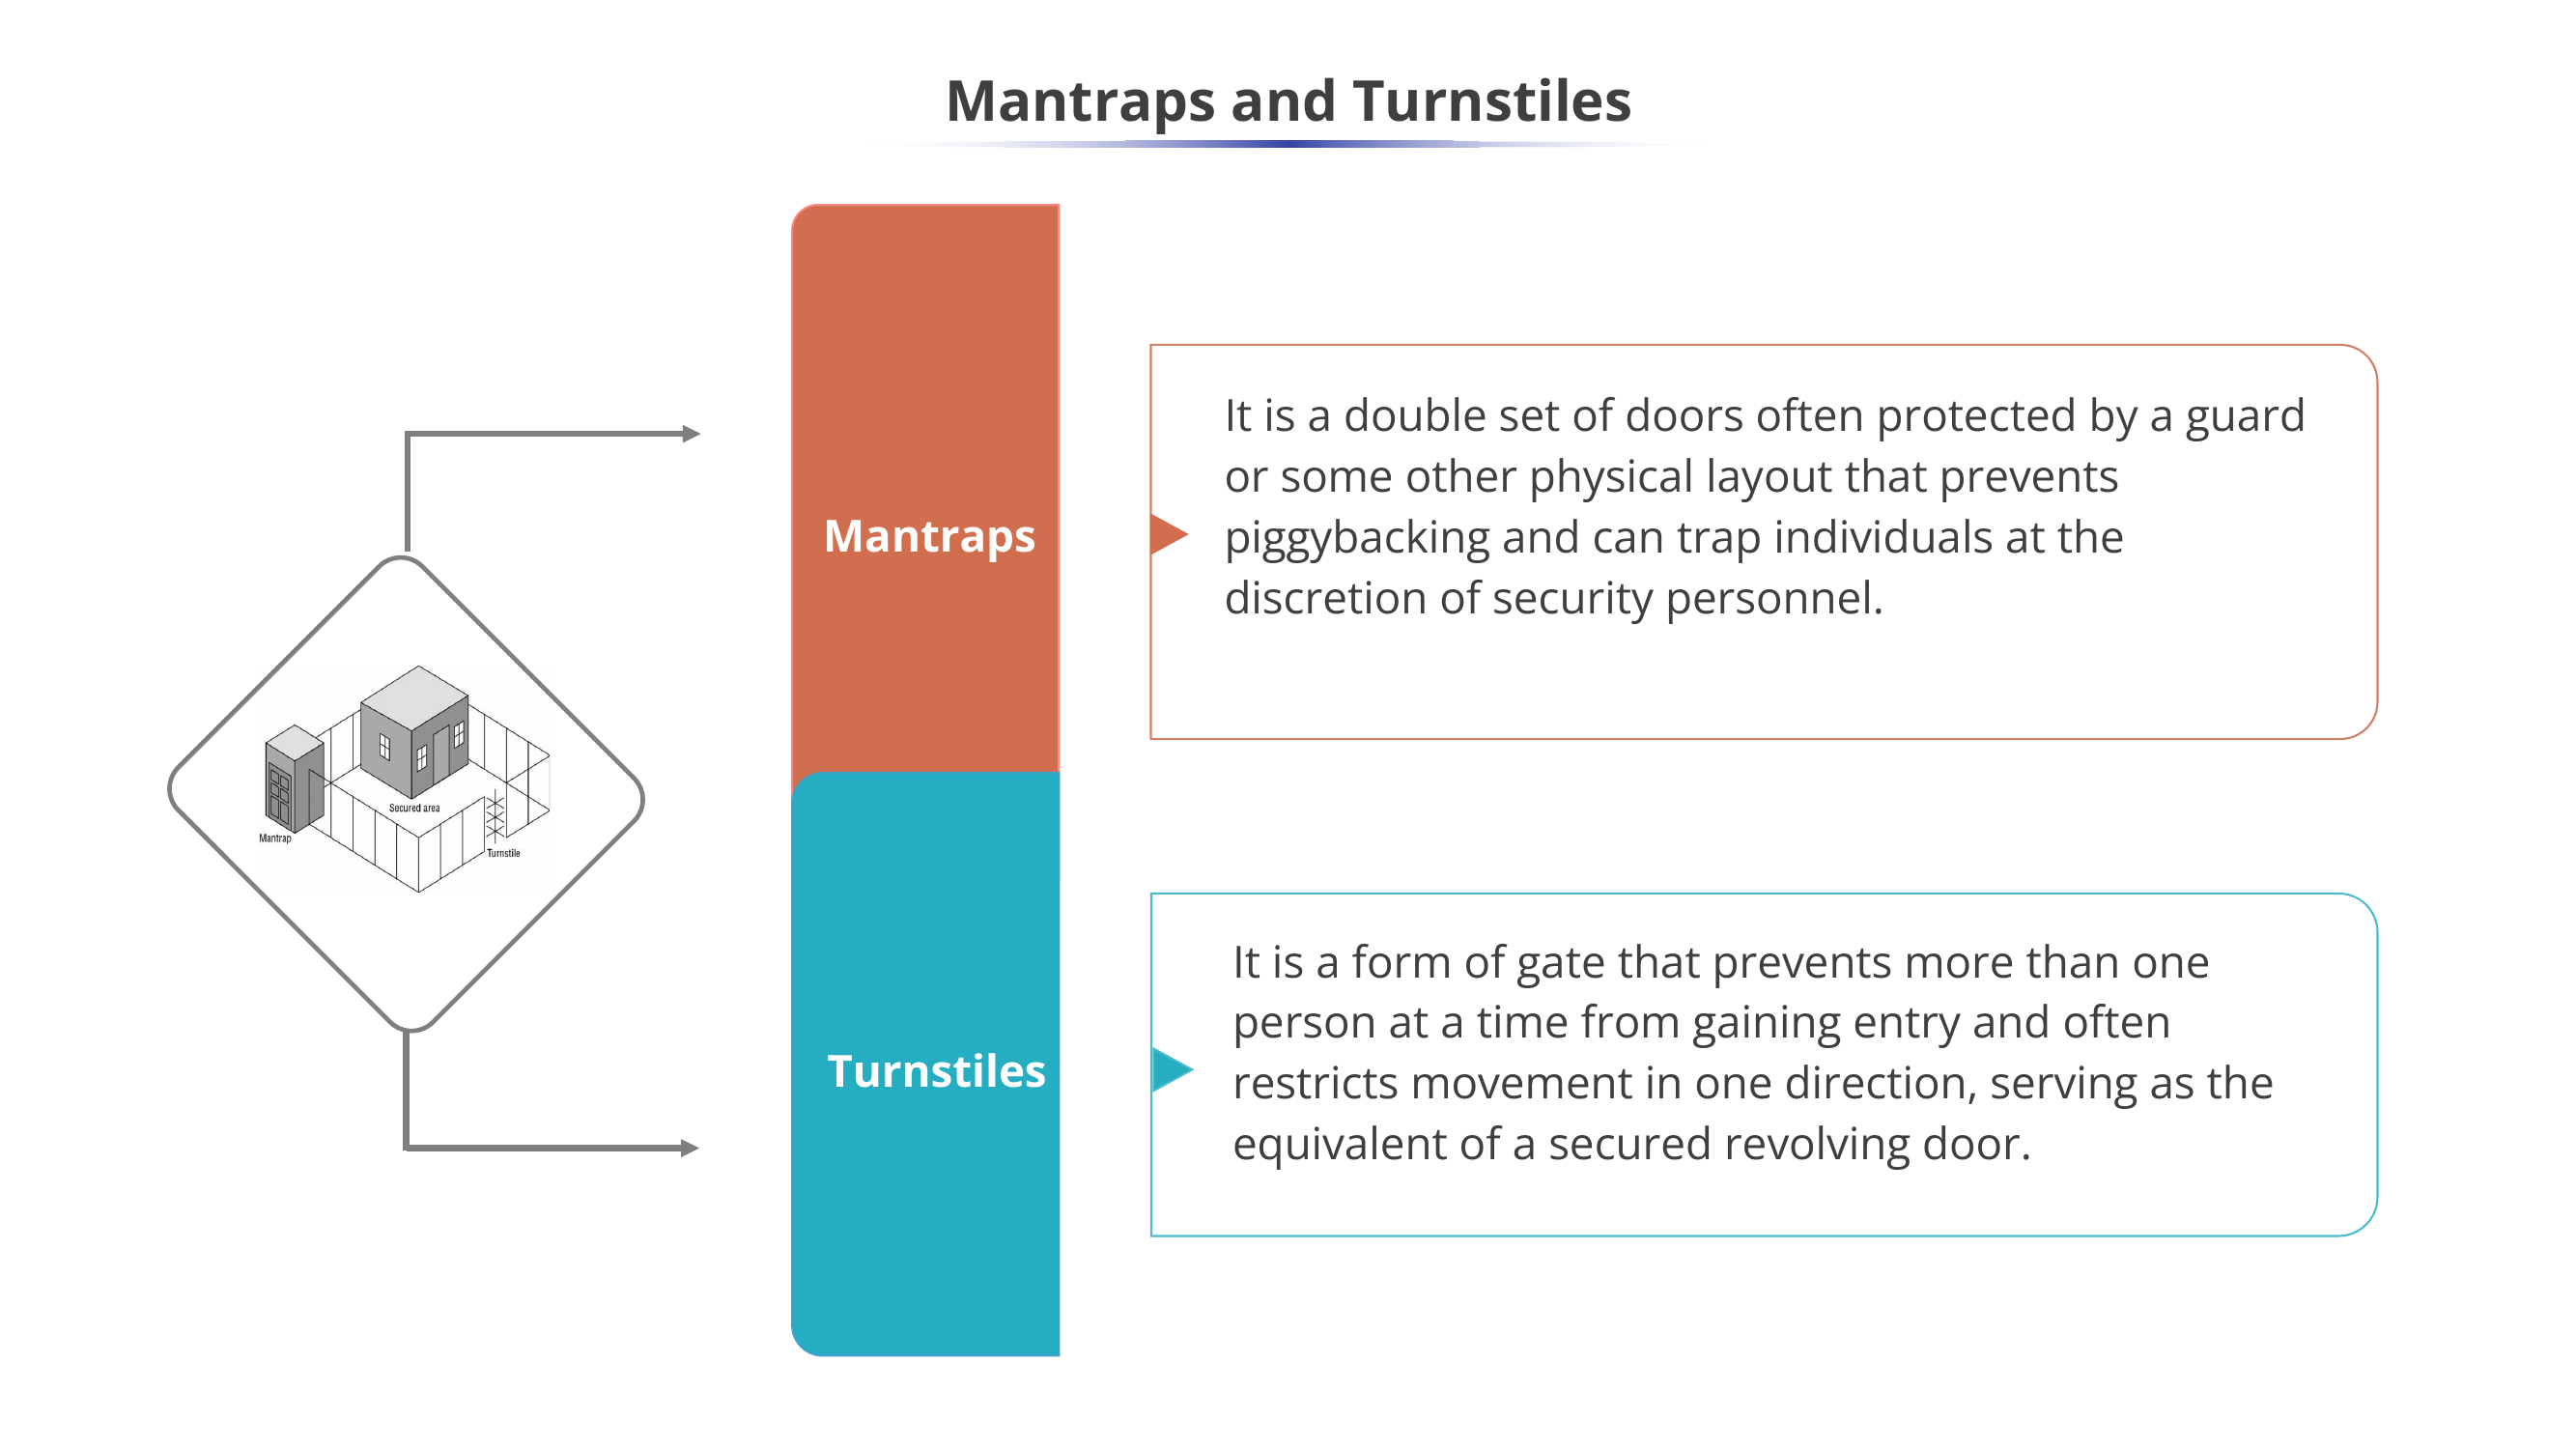

# Mantraps and Turnstiles

Mantraps

It is a double set of doors often protected by a guard or some other physical layout that prevents piggybacking and can trap individuals at the discretion of security personnel.

Turnstiles

It is a form of gate that prevents more than one person at a time from gaining entry and often restricts movement in one direction, serving as the equivalent of a secured revolving door.